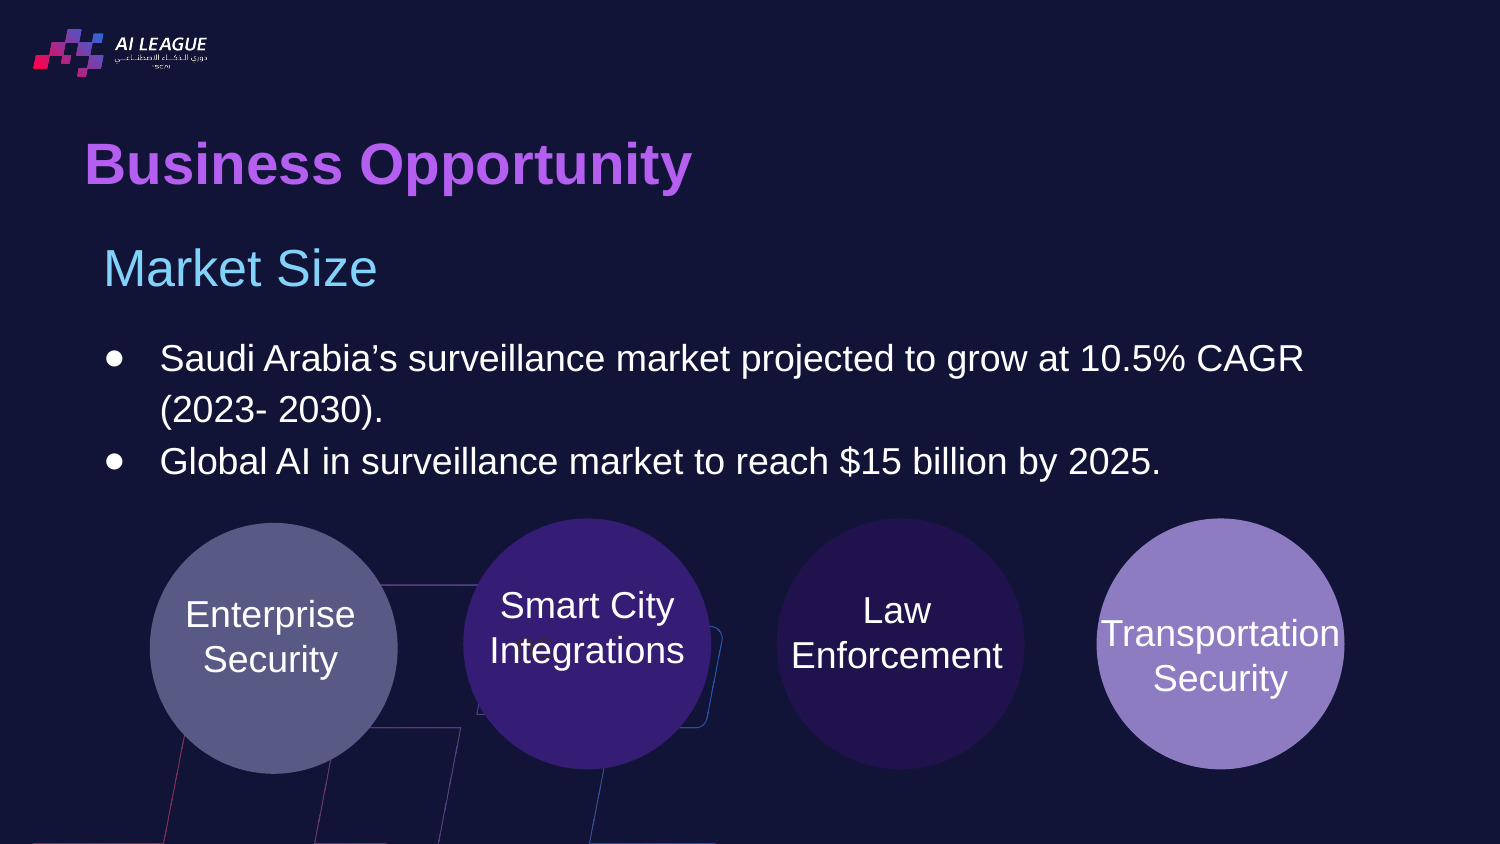

Business Opportunity

Market Size
Saudi Arabia’s surveillance market projected to grow at 10.5% CAGR (2023- 2030).
Global AI in surveillance market to reach $15 billion by 2025.
ns

Smart City Integrations
Law Enforcement
Enterprise Security
Transportation Security